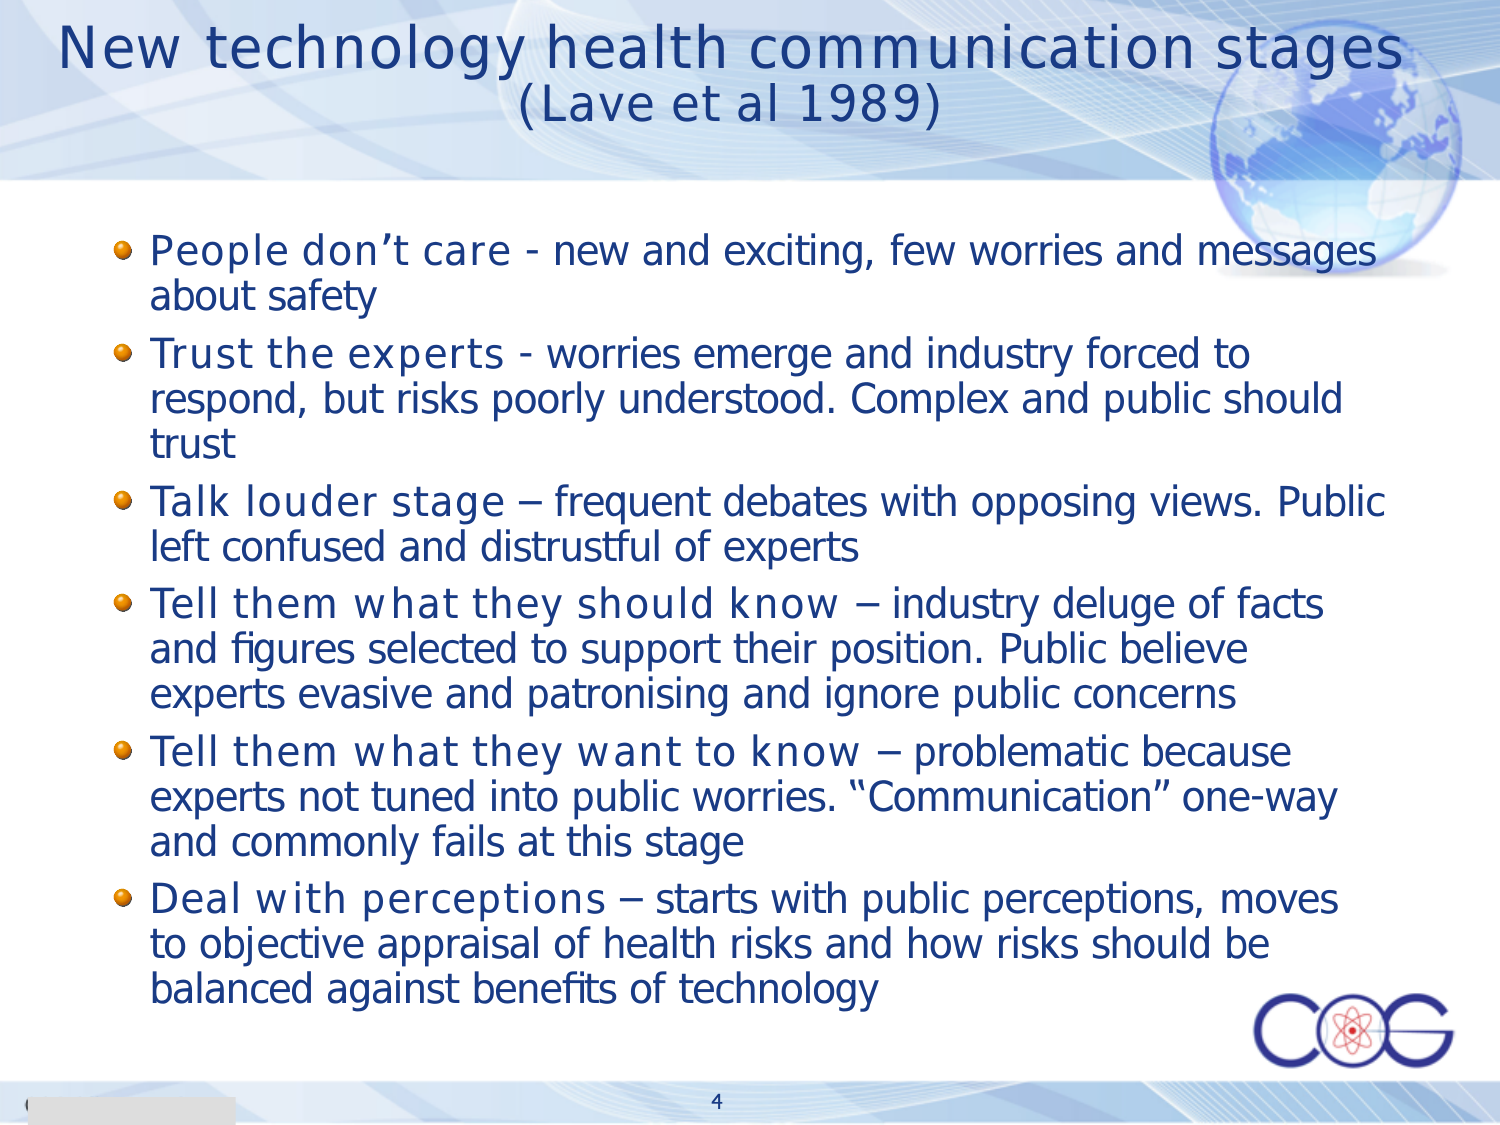

# New technology health communication stages (Lave et al 1989)
People don’t care - new and exciting, few worries and messages about safety
Trust the experts - worries emerge and industry forced to respond, but risks poorly understood. Complex and public should trust
Talk louder stage – frequent debates with opposing views. Public left confused and distrustful of experts
Tell them what they should know – industry deluge of facts and figures selected to support their position. Public believe experts evasive and patronising and ignore public concerns
Tell them what they want to know – problematic because experts not tuned into public worries. “Communication” one-way and commonly fails at this stage
Deal with perceptions – starts with public perceptions, moves to objective appraisal of health risks and how risks should be balanced against benefits of technology